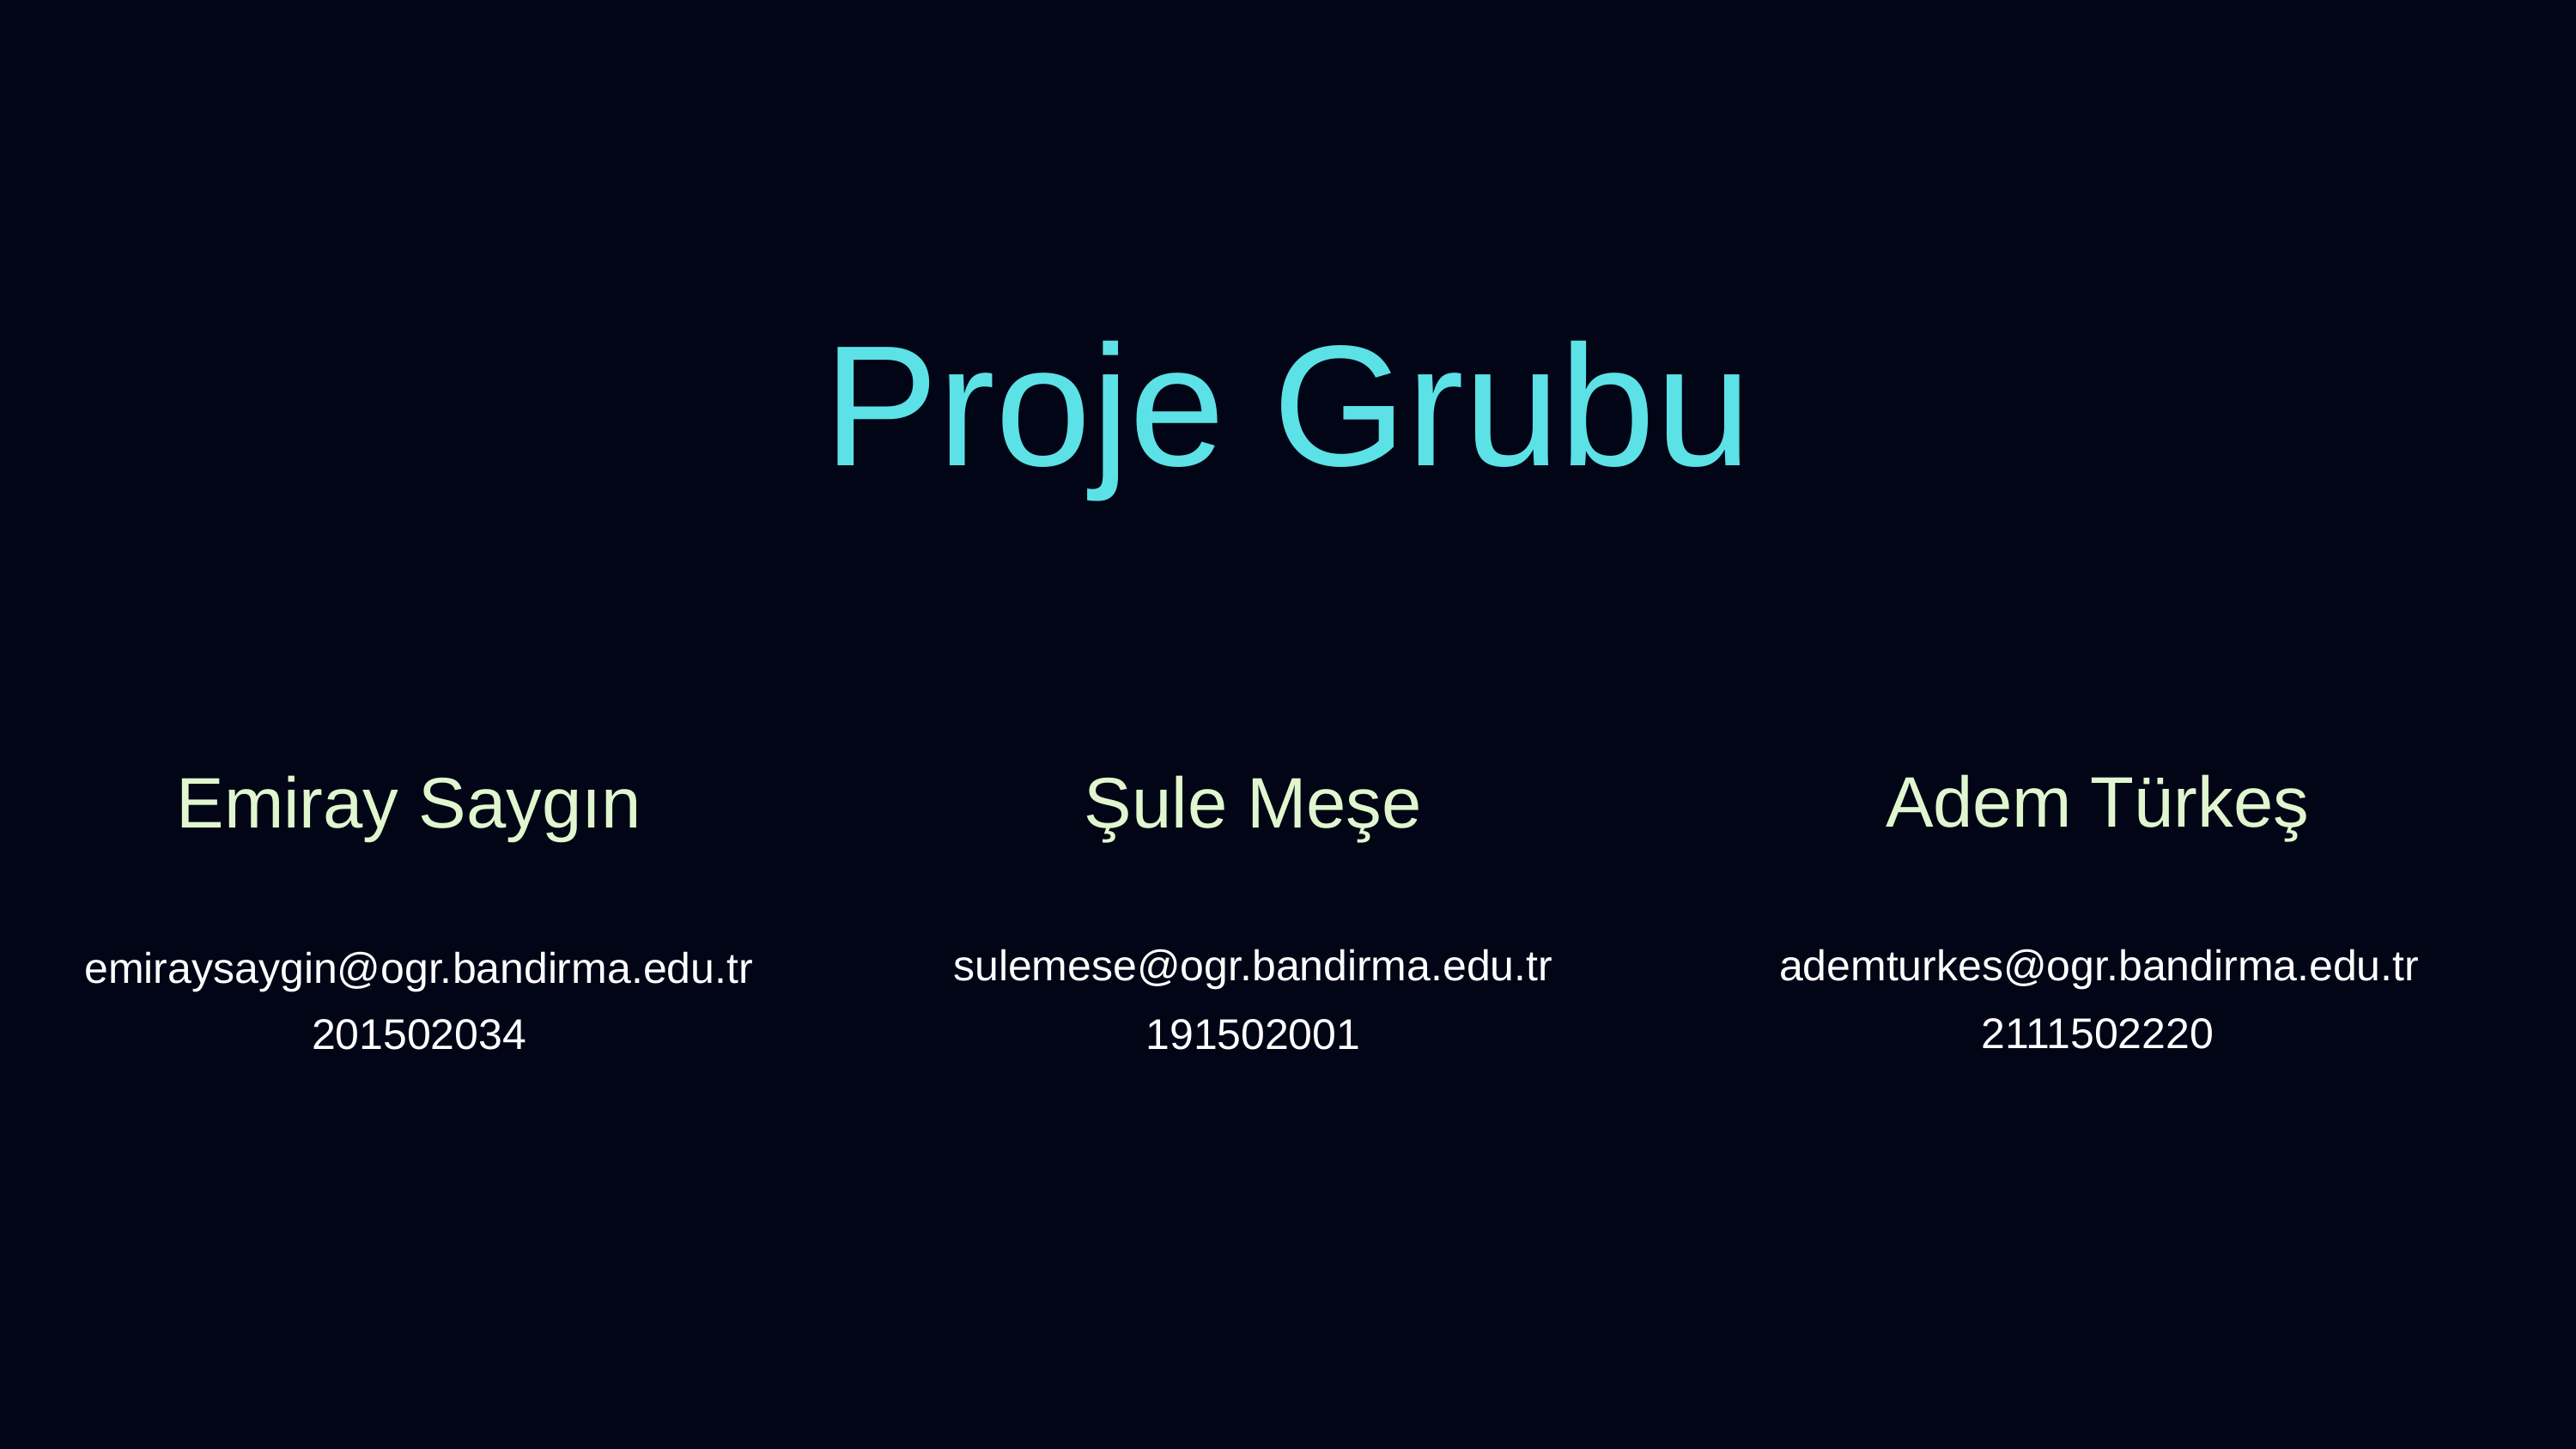

Proje Grubu
Adem Türkeş
Emiray Saygın
Şule Meşe
sulemese@ogr.bandirma.edu.tr
ademturkes@ogr.bandirma.edu.tr
emiraysaygin@ogr.bandirma.edu.tr
2111502220
201502034
191502001